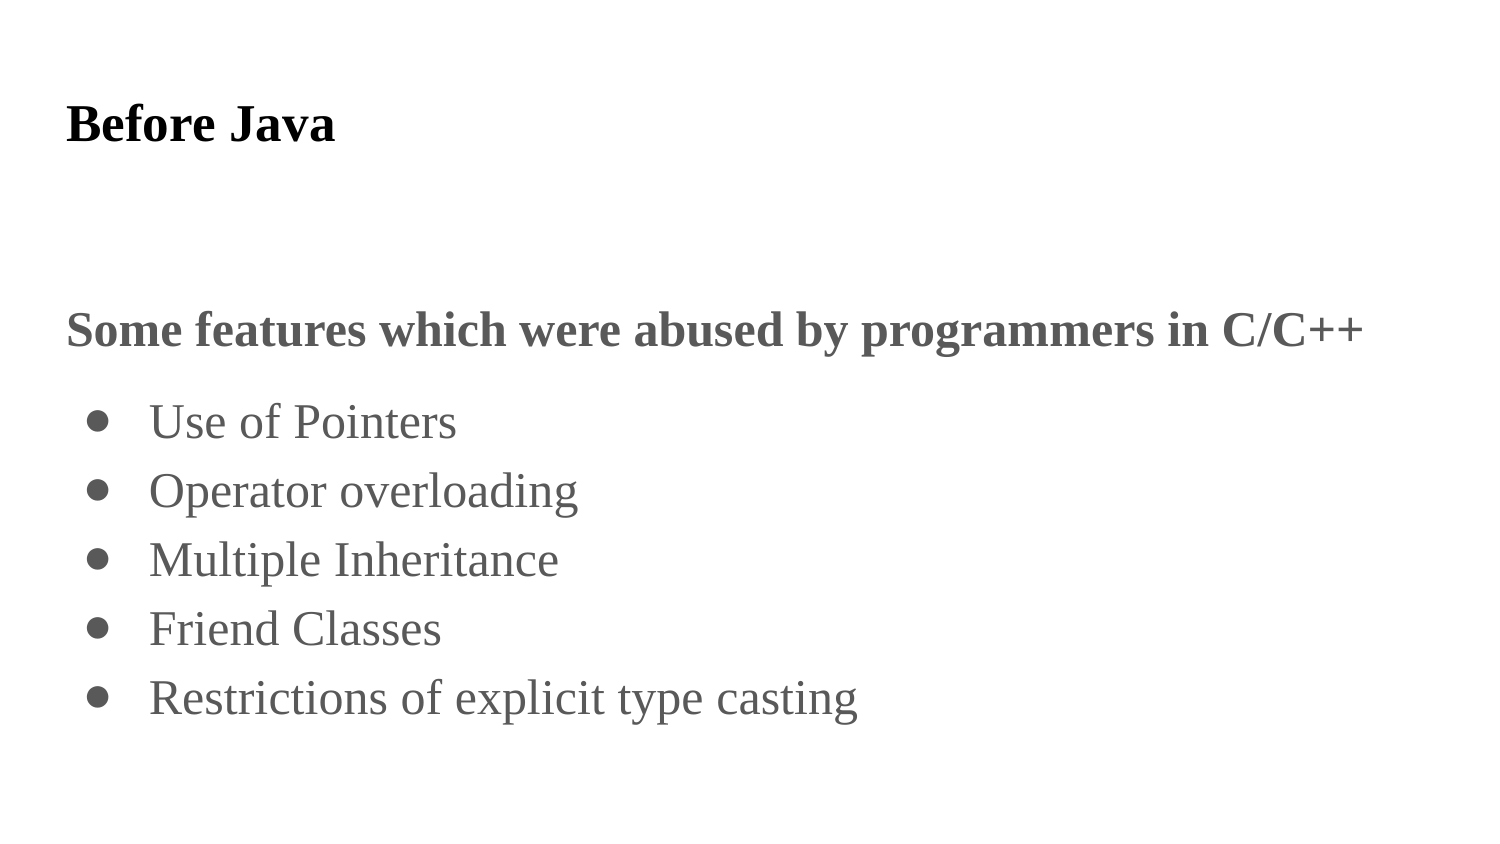

# Before Java

Some features which were abused by programmers in C/C++
Use of Pointers
Operator overloading
Multiple Inheritance
Friend Classes
Restrictions of explicit type casting